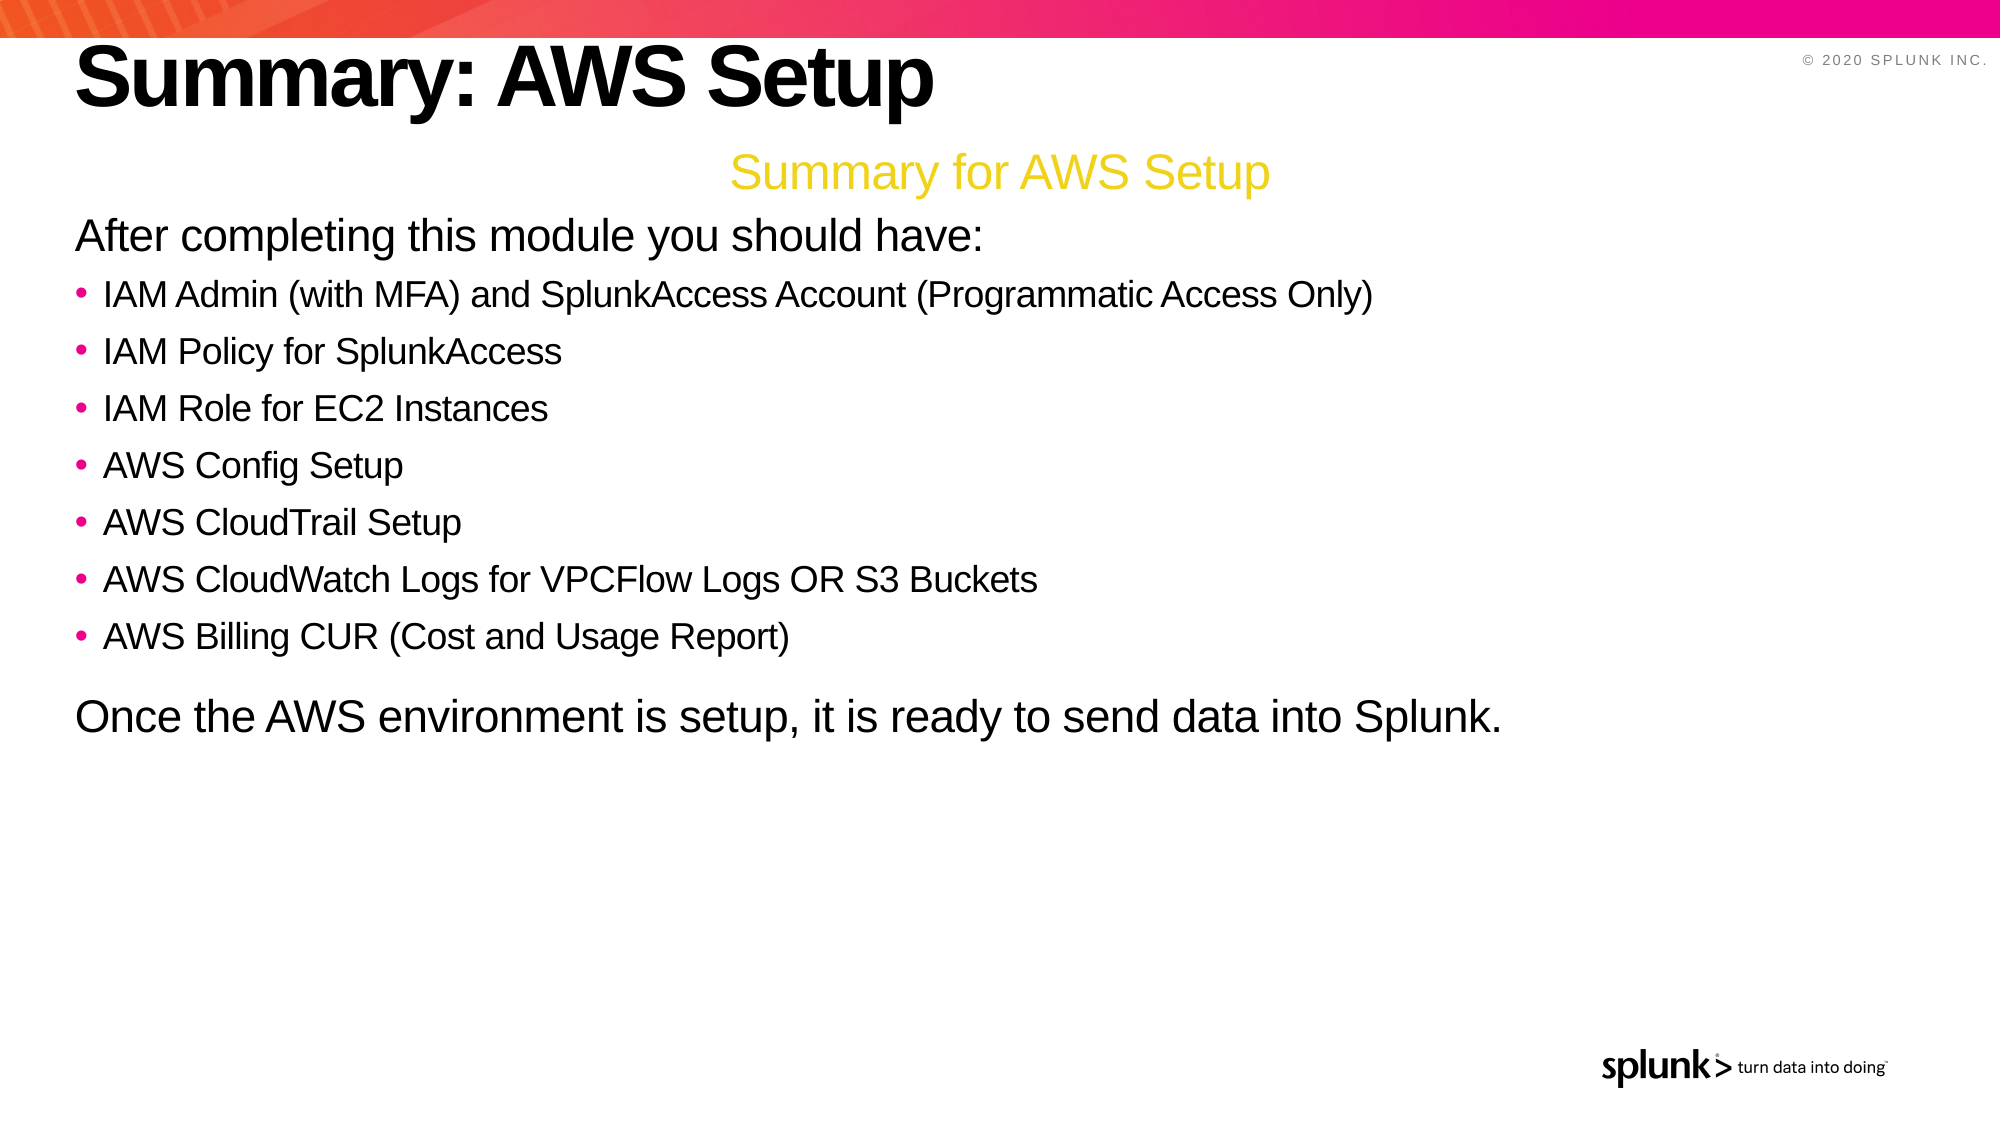

# Summary: AWS Setup
Summary for AWS Setup
After completing this module you should have:
IAM Admin (with MFA) and SplunkAccess Account (Programmatic Access Only)
IAM Policy for SplunkAccess
IAM Role for EC2 Instances
AWS Config Setup
AWS CloudTrail Setup
AWS CloudWatch Logs for VPCFlow Logs OR S3 Buckets
AWS Billing CUR (Cost and Usage Report)
Once the AWS environment is setup, it is ready to send data into Splunk.